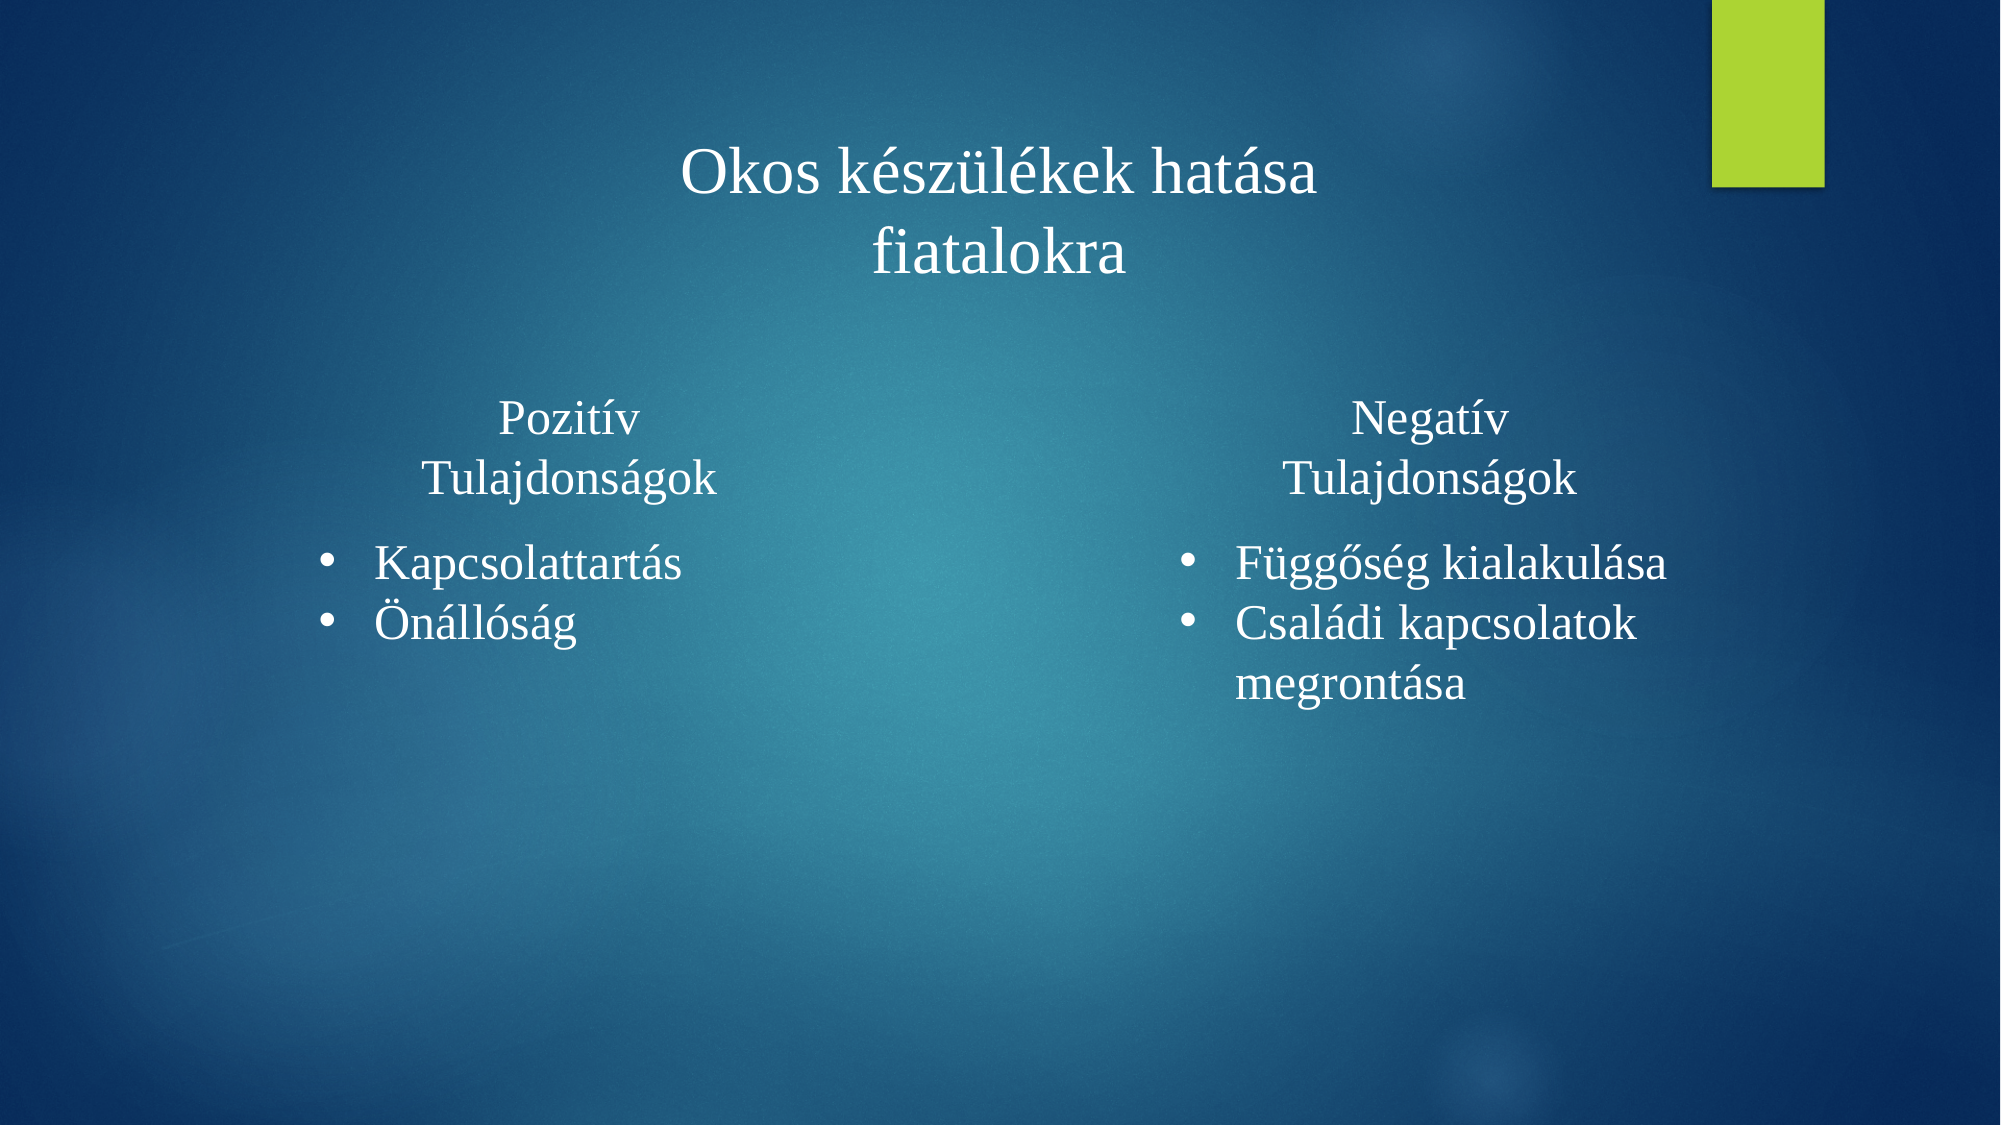

Okos készülékek hatása fiatalokra

Pozitív
Tulajdonságok
Kapcsolattartás
Önállóság
Negatív
Tulajdonságok
Függőség kialakulása
Családi kapcsolatok megrontása